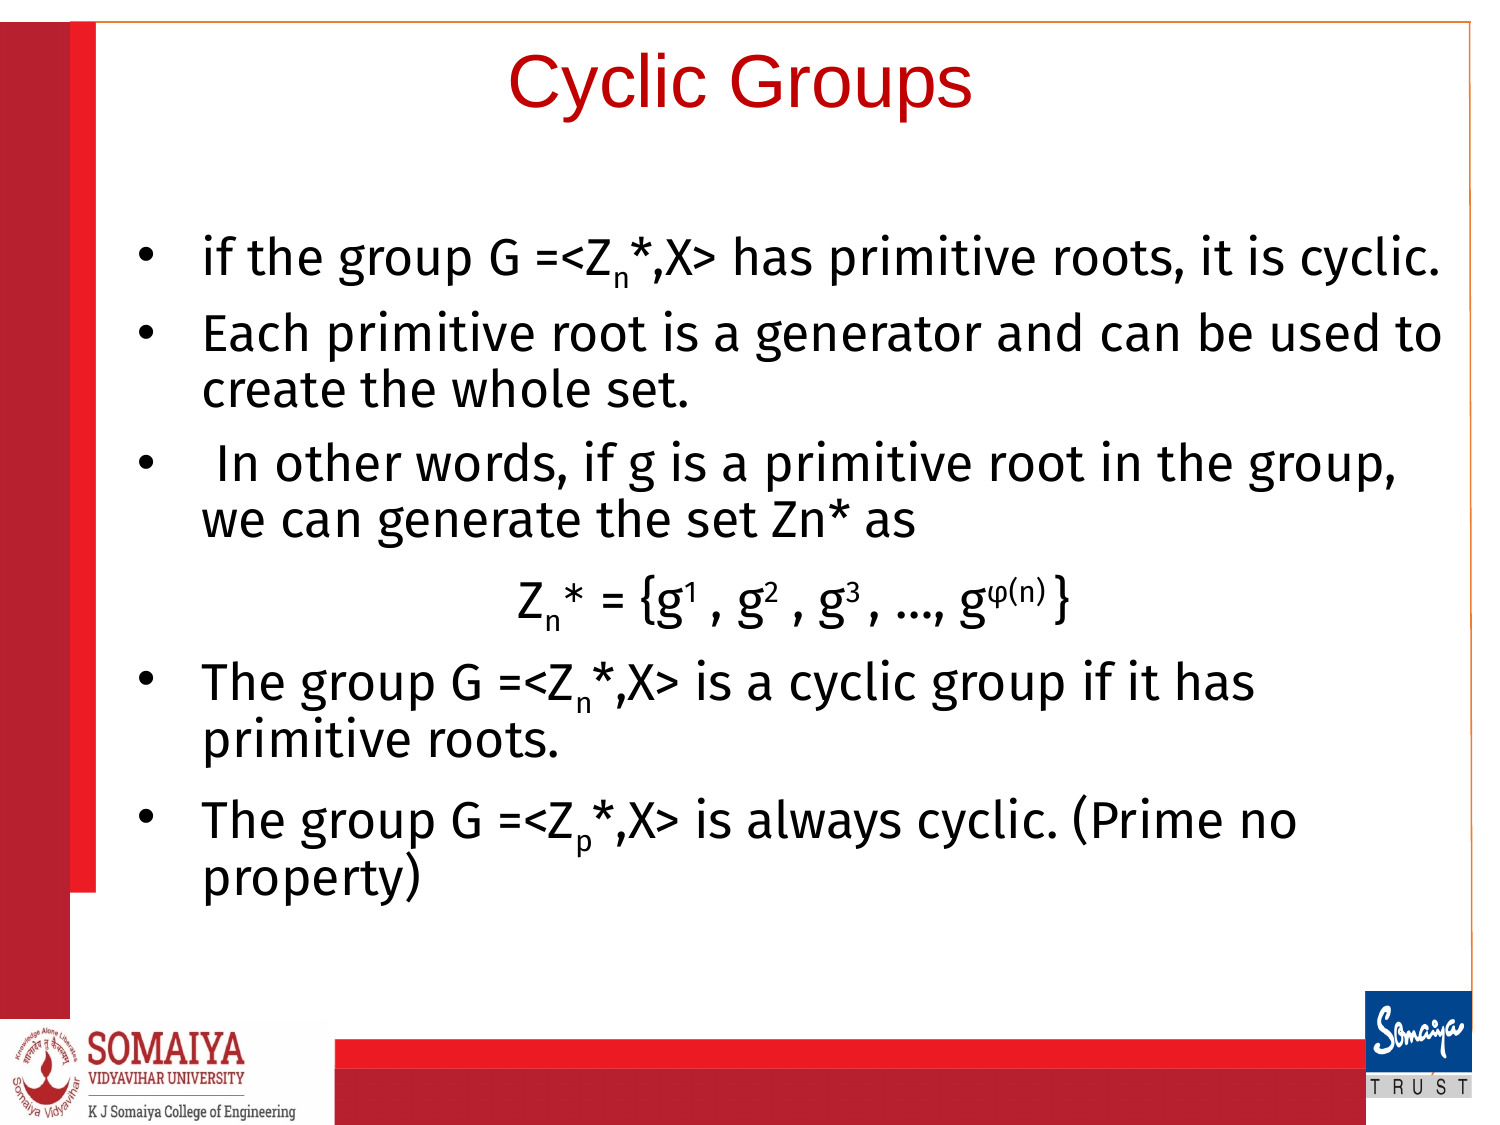

# Cyclic Groups
if the group G =<Zn*,X> has primitive roots, it is cyclic.
Each primitive root is a generator and can be used to create the whole set.
 In other words, if g is a primitive root in the group, we can generate the set Zn* as
Zn∗ = {g1 , g2 , g3 , …, gφ(n) }
The group G =<Zn*,X> is a cyclic group if it has primitive roots.
The group G =<Zp*,X> is always cyclic. (Prime no property)